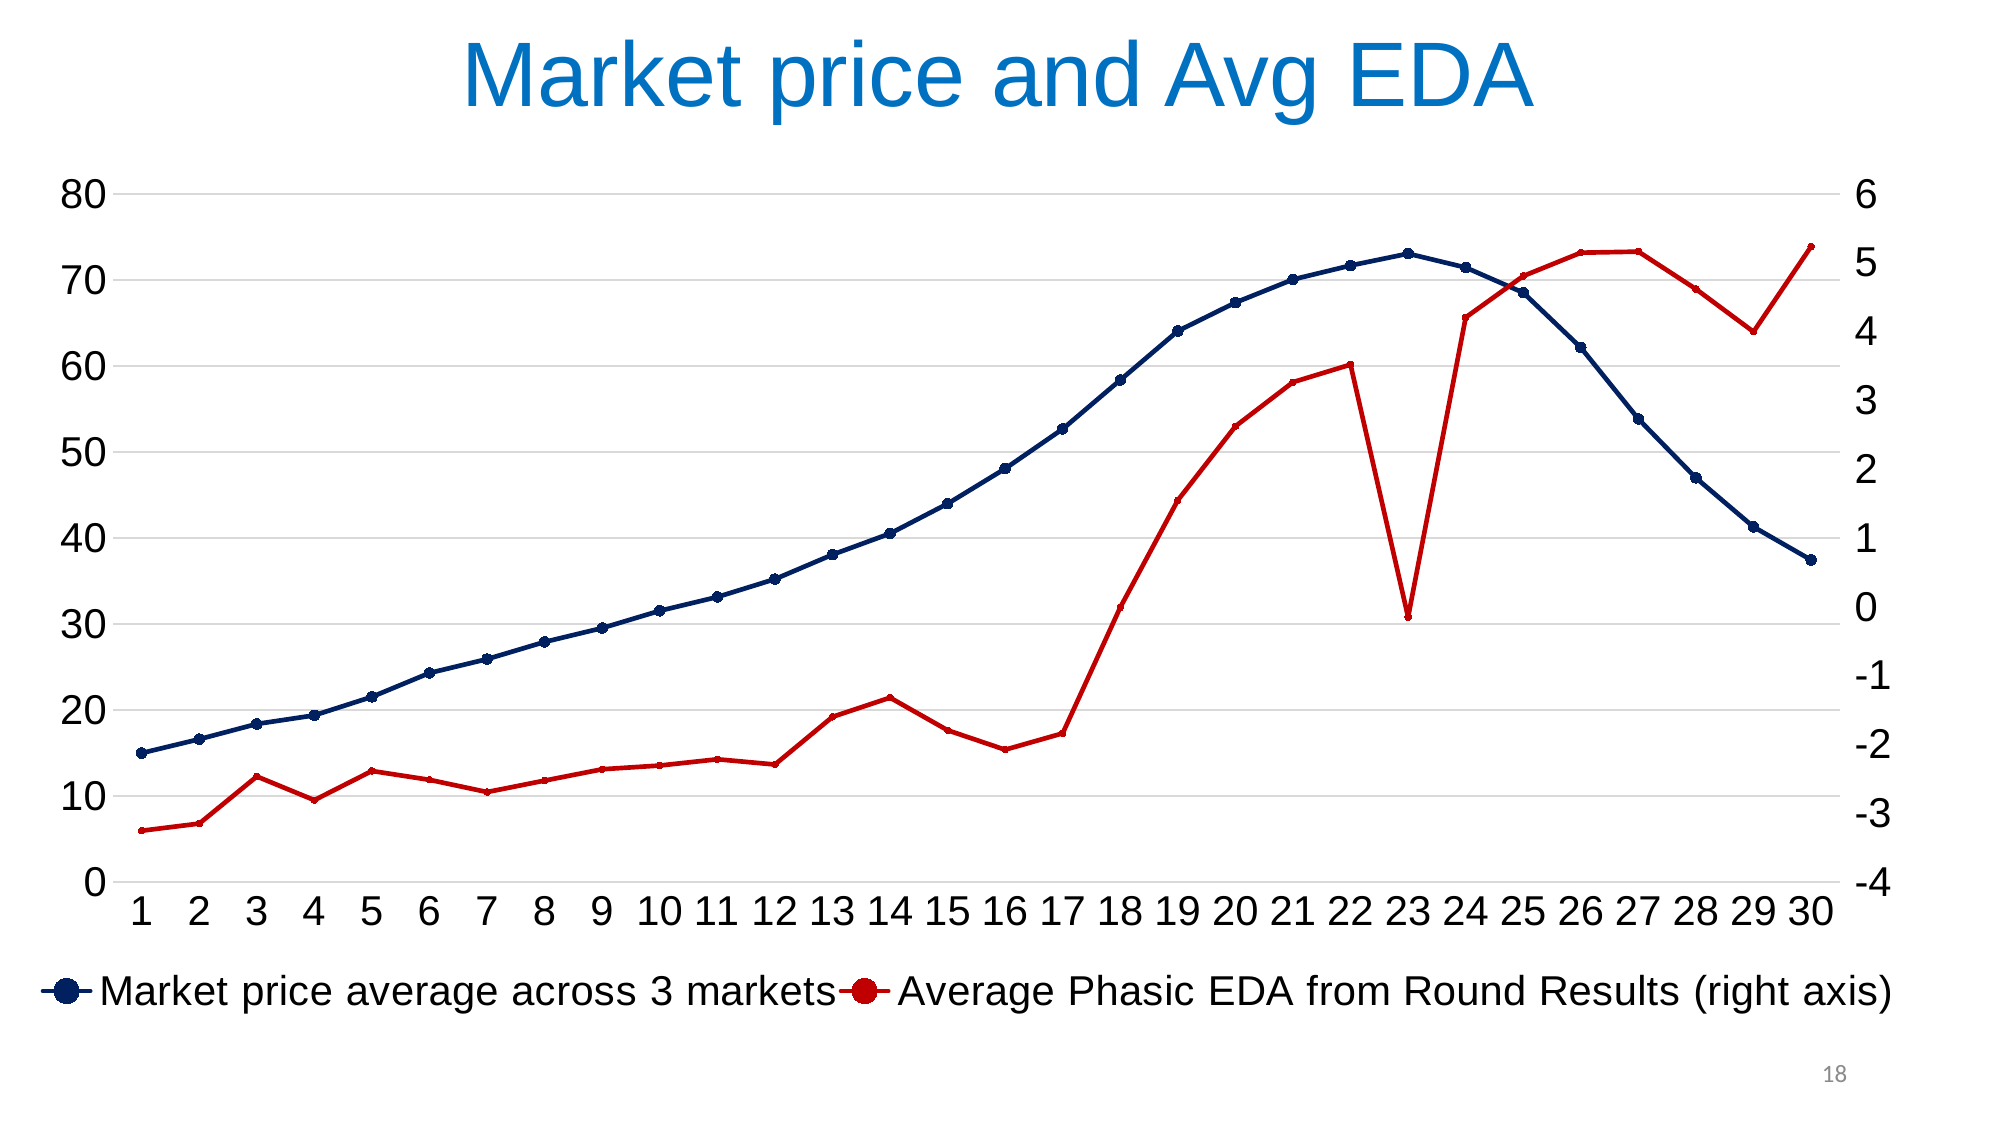

# Market price and Avg EDA

### Chart

| Category | Market price average across 3 markets | Average Phasic EDA from Round Results (right axis) |
|---|---|---|
| 1 | 15.0 | -3.2536613245732755 |
| 2 | 16.615384615384617 | -3.149987779485633 |
| 3 | 18.384615384615383 | -2.465210668850011 |
| 4 | 19.384615384615383 | -2.809226044632741 |
| 5 | 21.53846153846154 | -2.3846937764517984 |
| 6 | 24.307692307692307 | -2.5142163820429912 |
| 7 | 25.923076923076923 | -2.6918374259527167 |
| 8 | 27.923076923076923 | -2.5253204999030014 |
| 9 | 29.53846153846154 | -2.360111745742921 |
| 10 | 31.53846153846154 | -2.3060770621849036 |
| 11 | 33.15384615384615 | -2.2151099247056476 |
| 12 | 35.23076923076923 | -2.2918457925376248 |
| 13 | 38.07692307692308 | -1.5989142424923781 |
| 14 | 40.53846153846154 | -1.3203769131252363 |
| 15 | 44.0 | -1.7938471577702033 |
| 16 | 48.07692307692308 | -2.0762362610098277 |
| 17 | 52.69230769230769 | -1.8386836113092195 |
| 18 | 58.38461538461539 | -0.0077700286320652005 |
| 19 | 64.07692307692308 | 1.5506288696300805 |
| 20 | 67.38461538461539 | 2.6253542250734907 |
| 21 | 70.07692307692308 | 3.2671351366380343 |
| 22 | 71.6923076923077 | 3.521975437820889 |
| 23 | 73.07692307692308 | -0.1495804516557792 |
| 24 | 71.46153846153847 | 4.207466805722934 |
| 25 | 68.53846153846153 | 4.809384875929134 |
| 26 | 62.15384615384615 | 5.1479136473561775 |
| 27 | 53.84615384615385 | 5.163490231761561 |
| 28 | 47.0 | 4.619568106795895 |
| 29 | 41.30769230769231 | 3.998770534378314 |
| 30 | 37.46153846153846 | 5.237076301685675 |
18